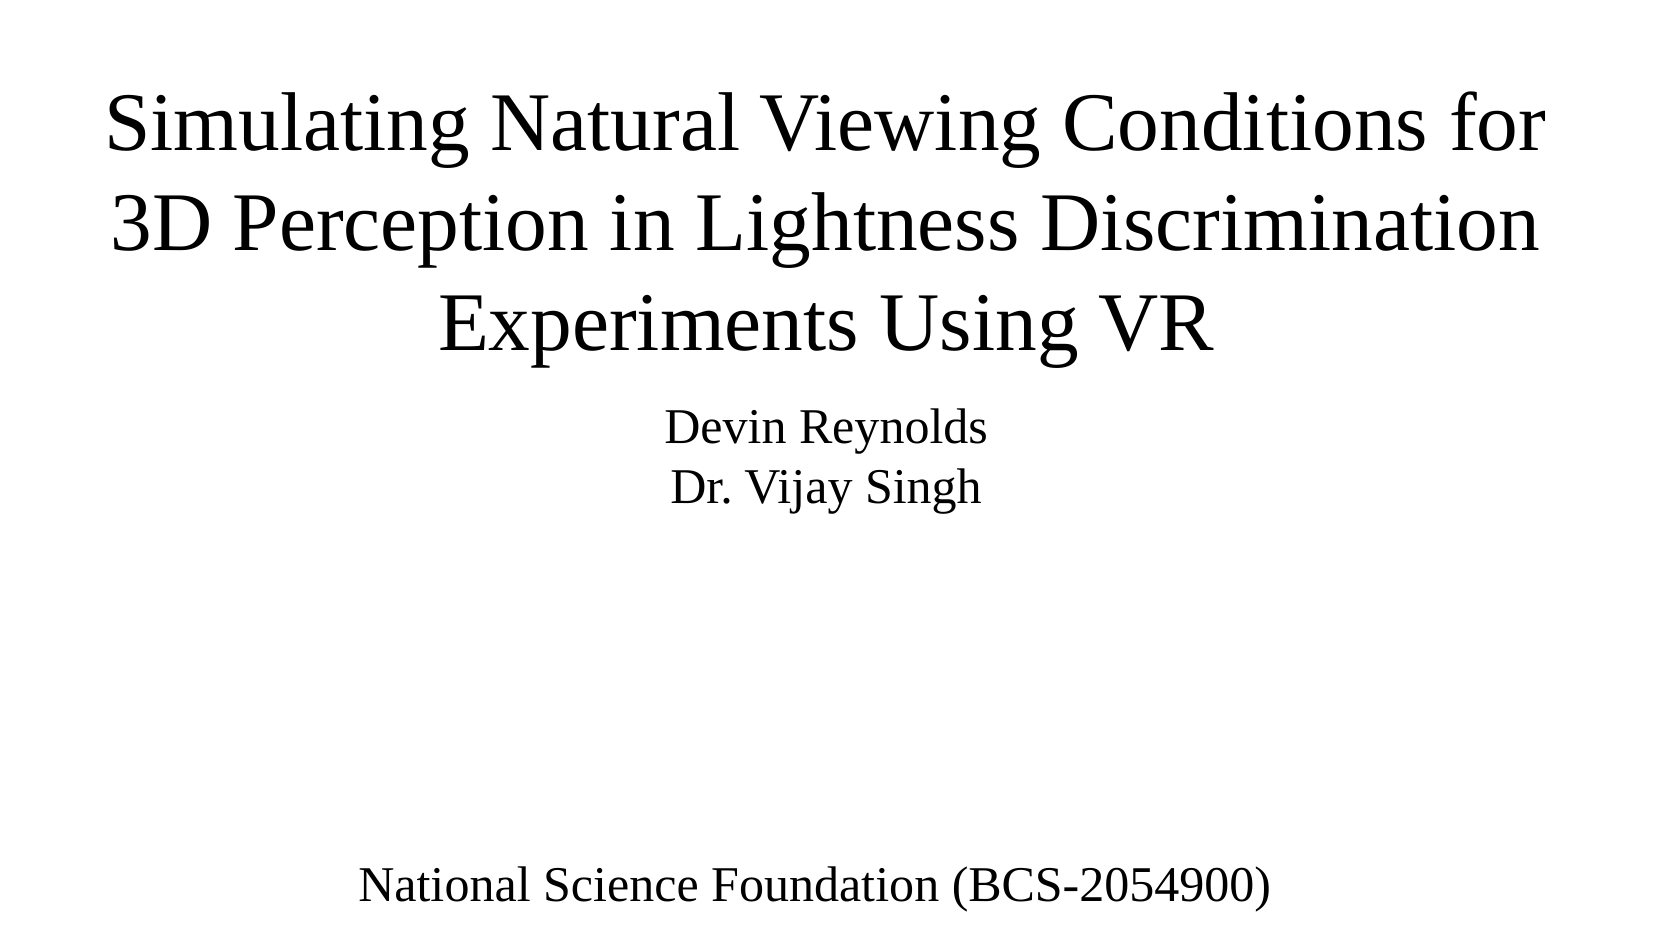

# Simulating Natural Viewing Conditions for 3D Perception in Lightness Discrimination Experiments Using VR
Devin Reynolds
Dr. Vijay Singh
National Science Foundation (BCS-2054900)